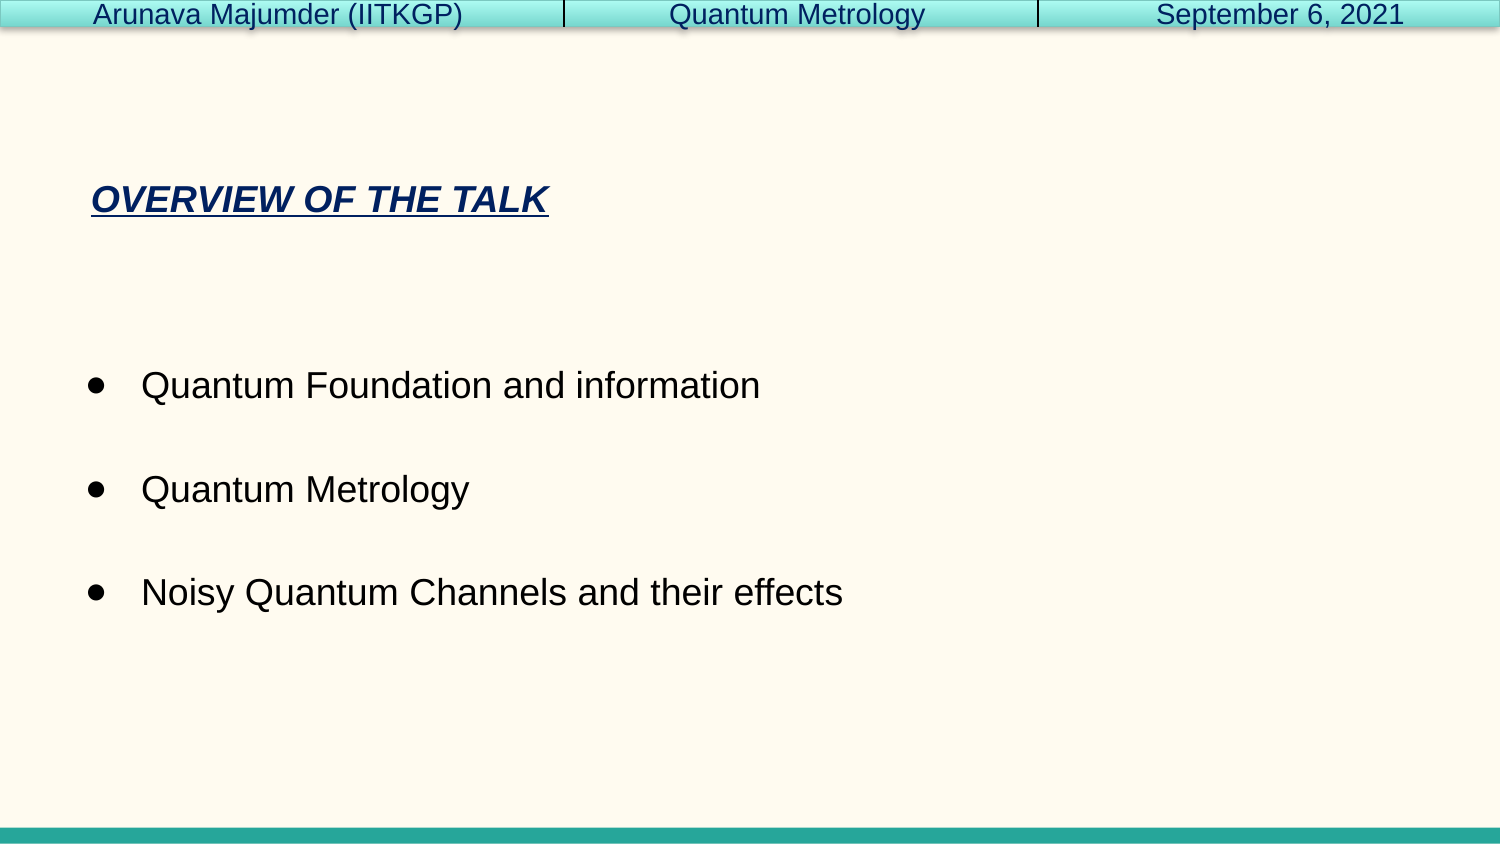

Arunava Majumder (IITKGP)                         Quantum Metrology                            September 6, 2021
OVERVIEW OF THE TALK
Quantum Foundation and information

Quantum Metrology

Noisy Quantum Channels and their effects